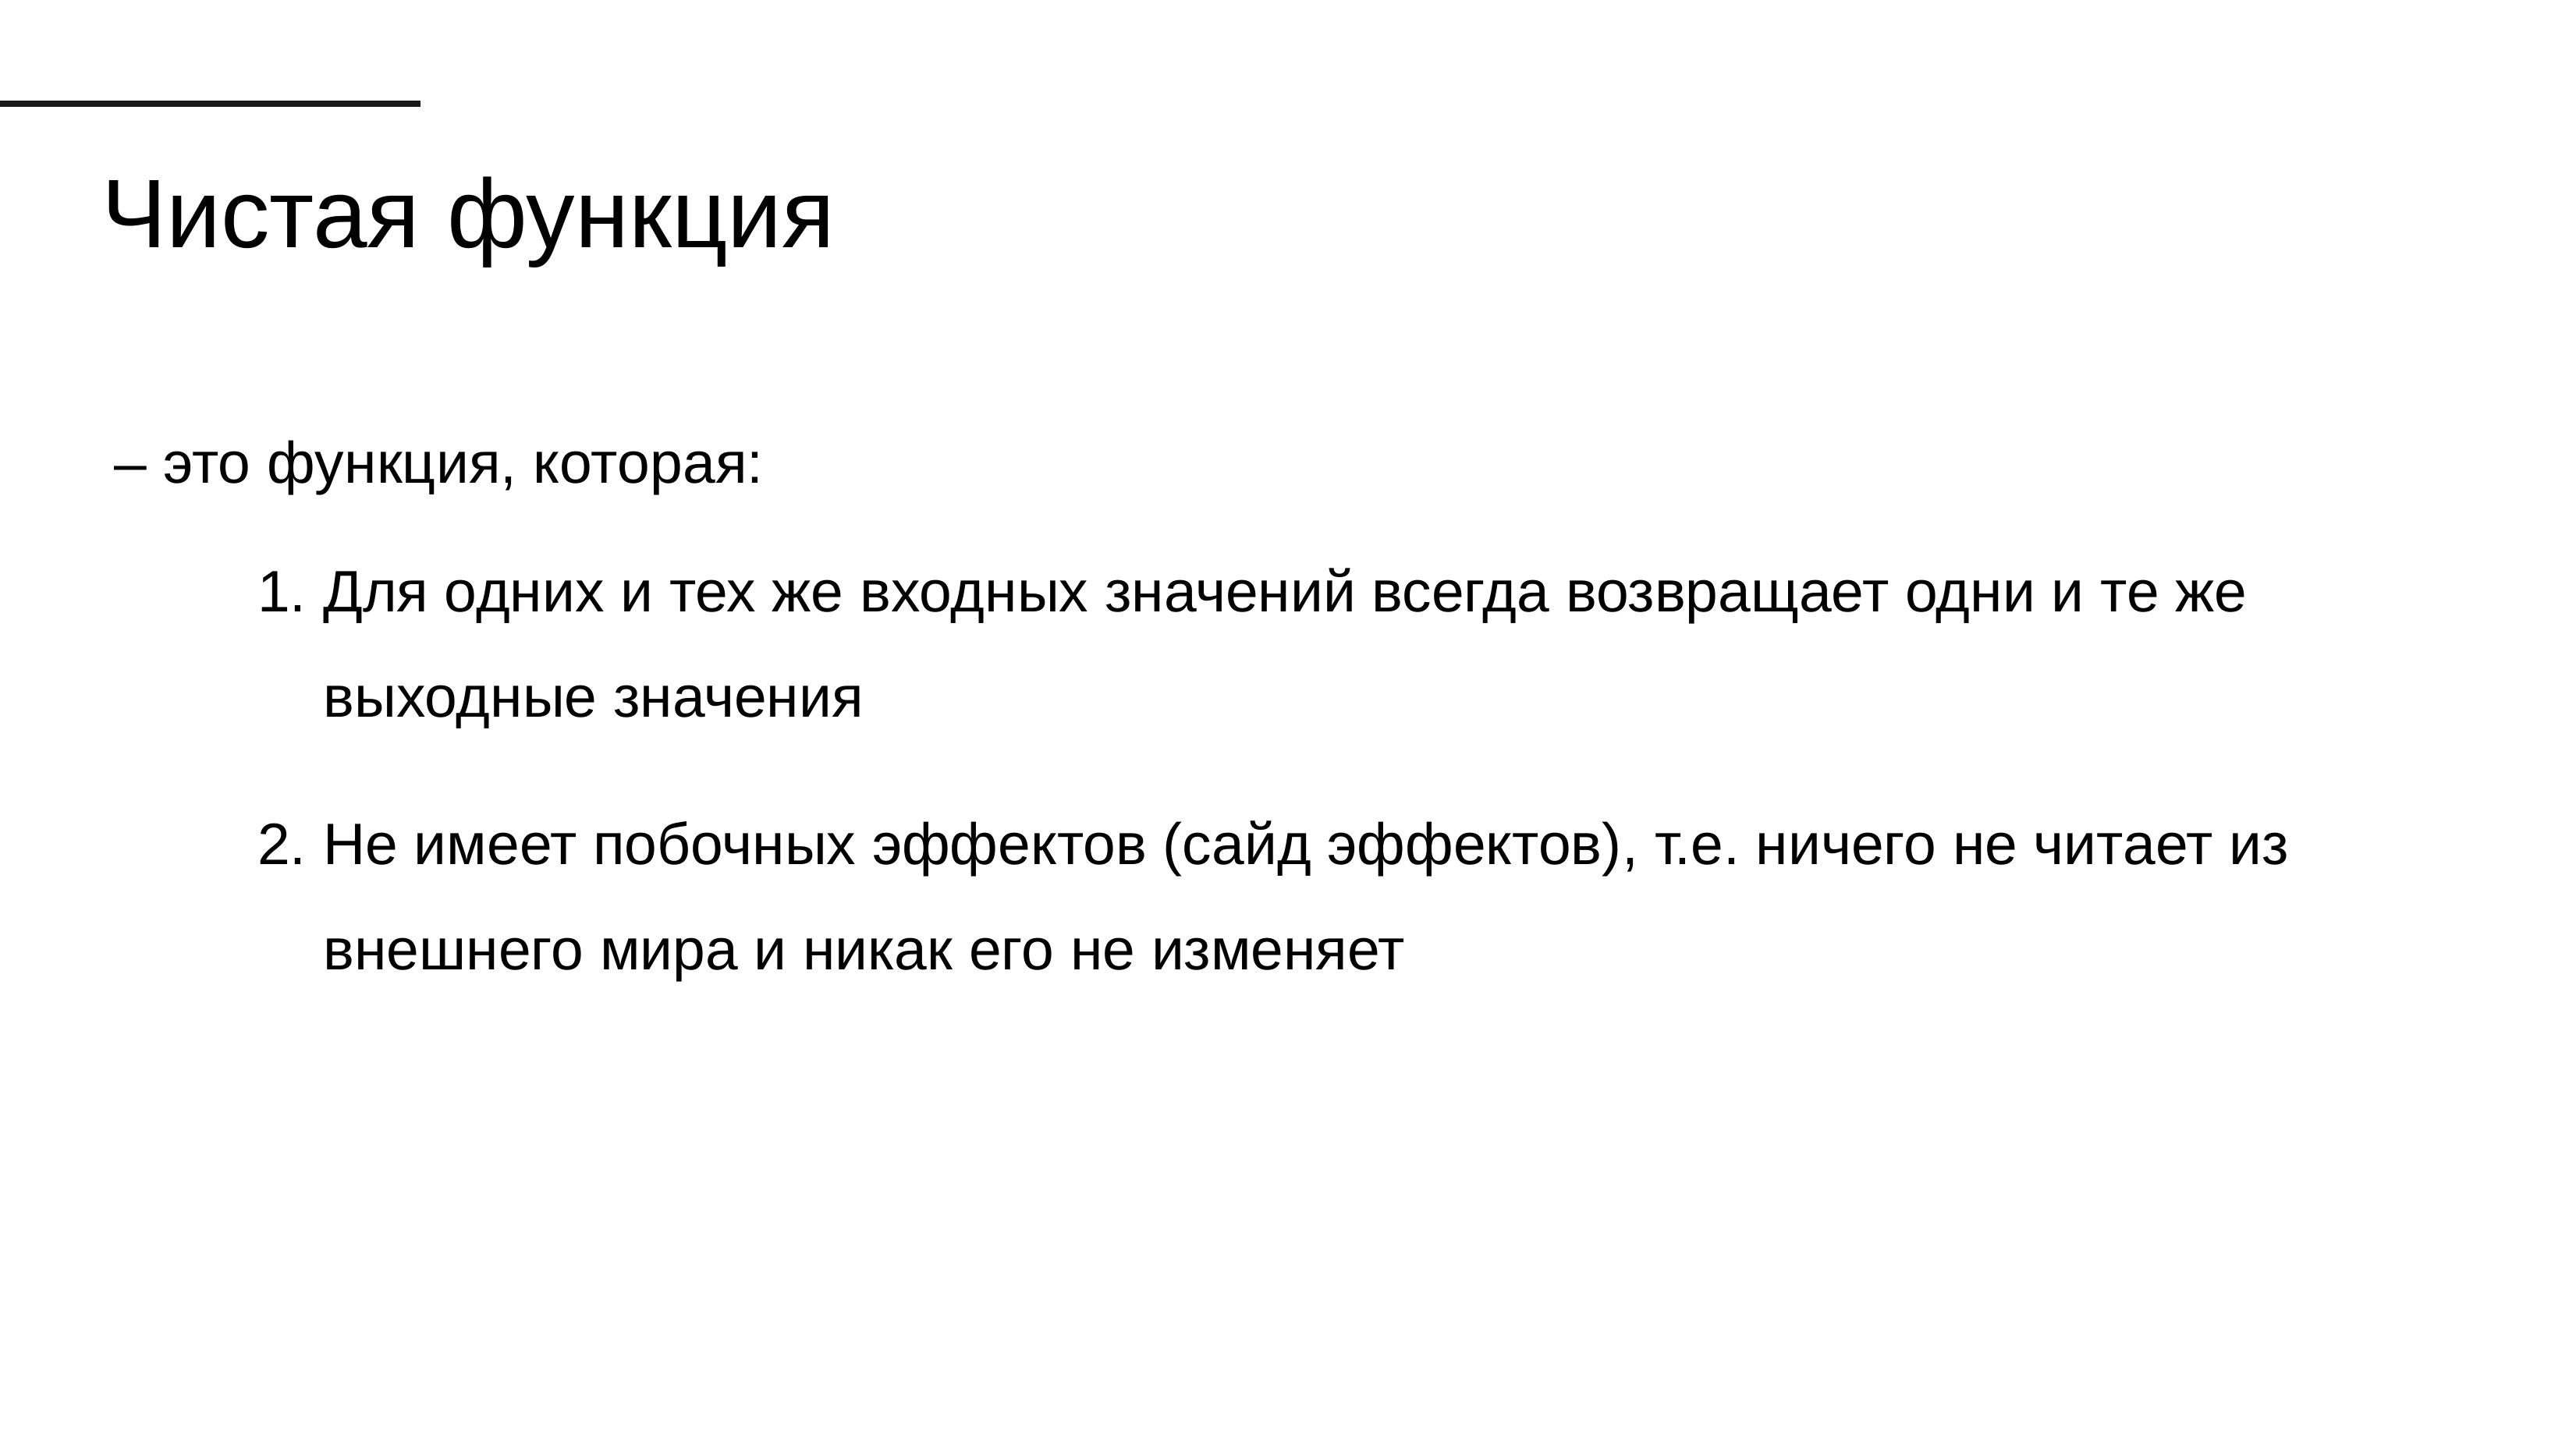

Чистая функция
– это функция, которая:
Для одних и тех же входных значений всегда возвращает одни и те же выходные значения
Не имеет побочных эффектов (сайд эффектов), т.е. ничего не читает из внешнего мира и никак его не изменяет